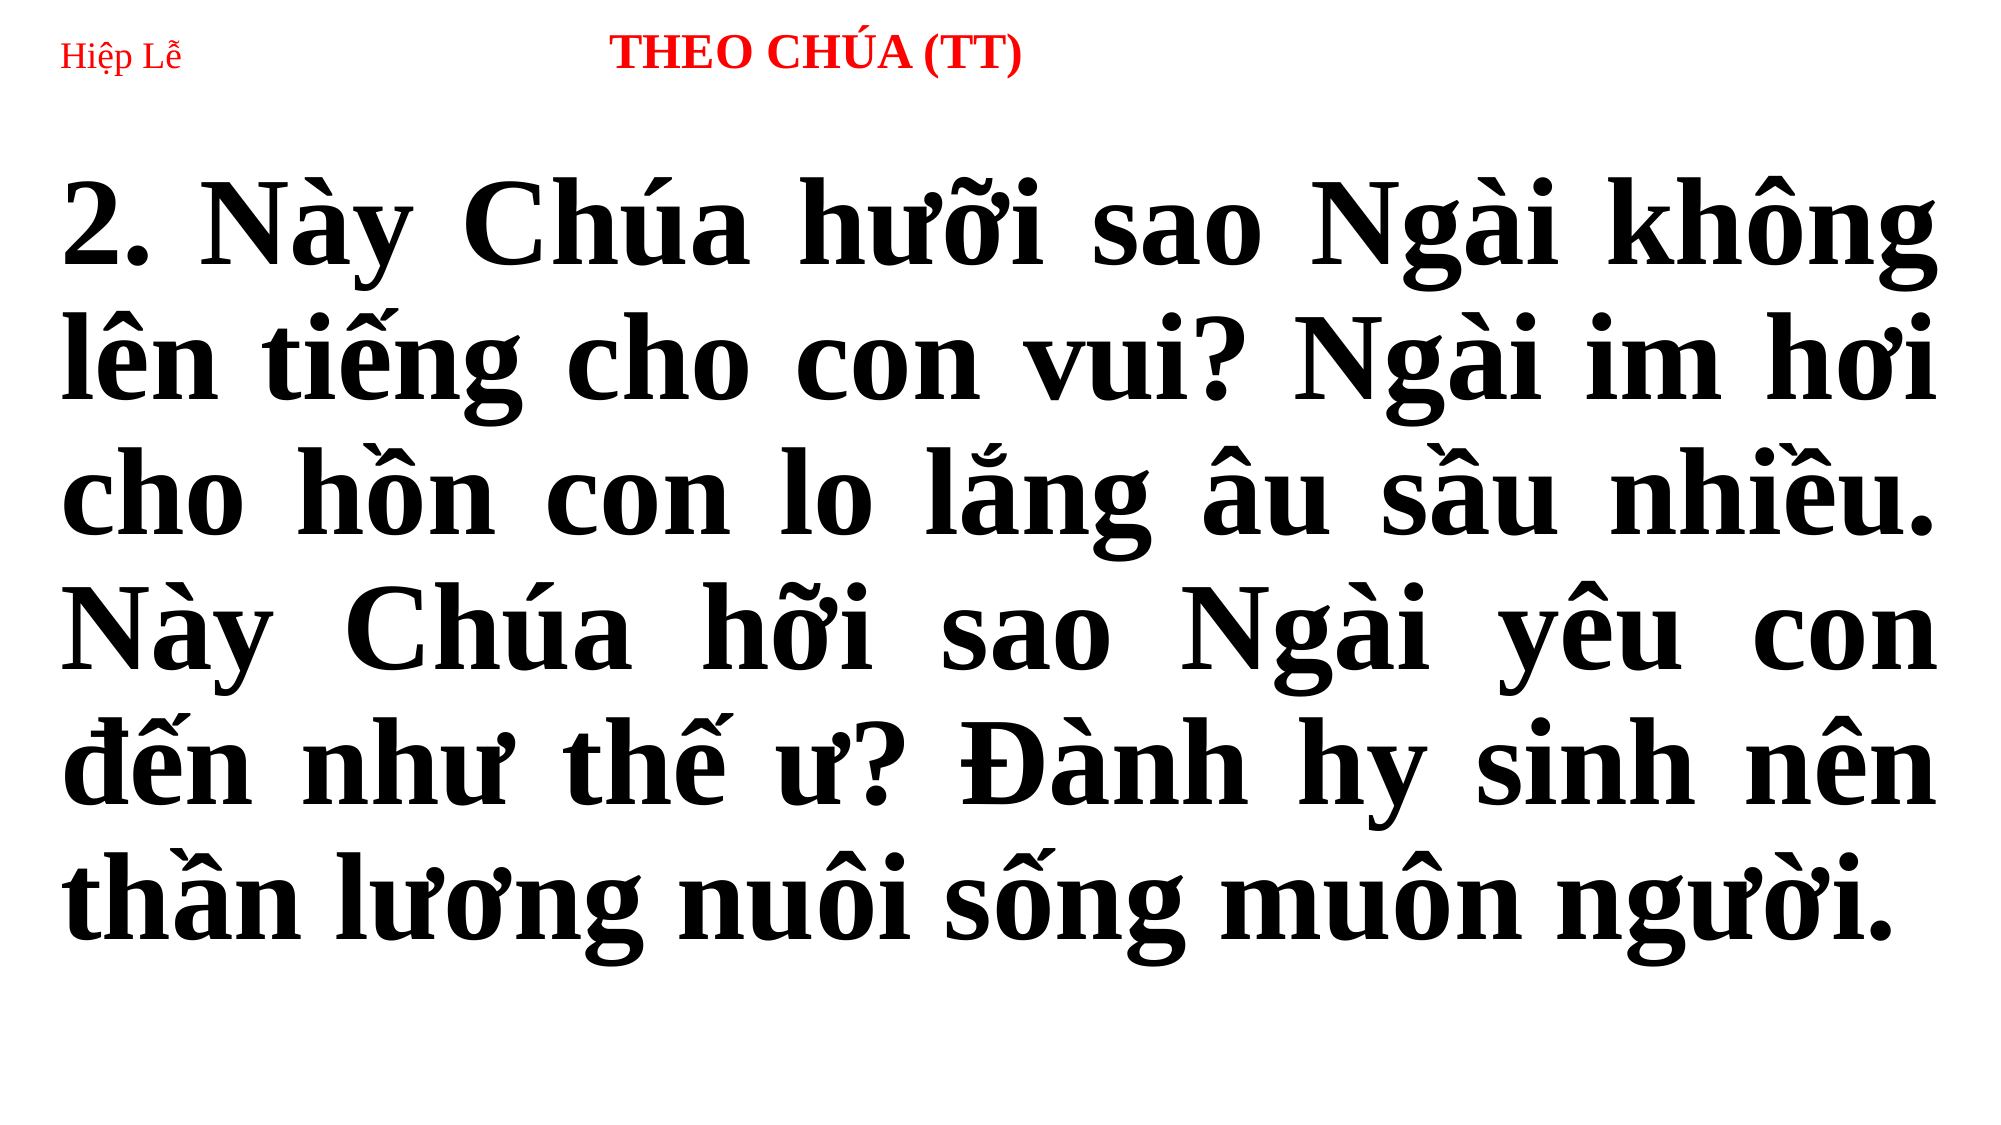

# Hiệp Lễ                                             THEO CHÚA (TT)
2. Này Chúa hưỡi sao Ngài không lên tiếng cho con vui? Ngài im hơi cho hồn con lo lắng âu sầu nhiều. Này Chúa hỡi sao Ngài yêu con đến như thế ư? Đành hy sinh nên thần lương nuôi sống muôn người.